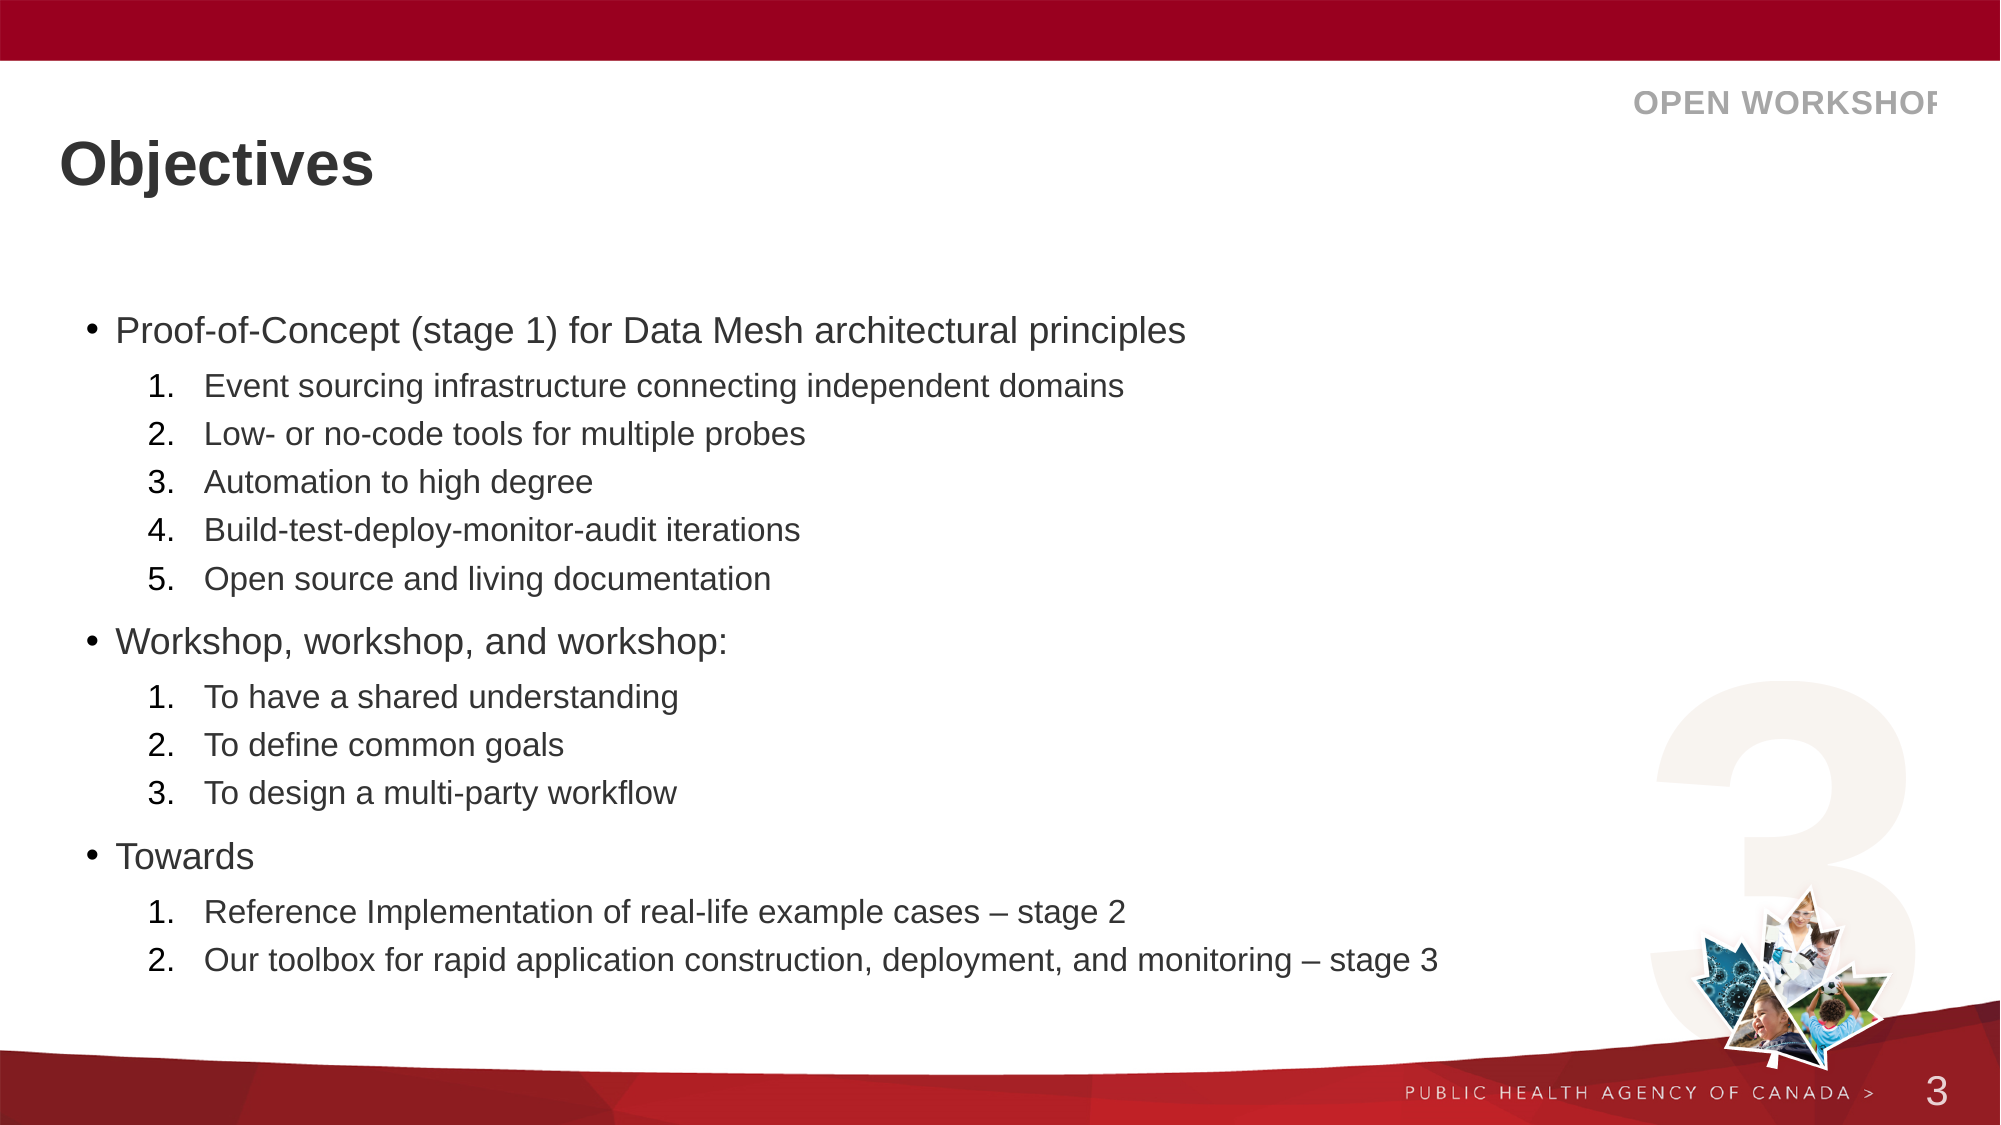

Open workshop
# Objectives

Proof-of-Concept (stage 1) for Data Mesh architectural principles
Event sourcing infrastructure connecting independent domains
Low- or no-code tools for multiple probes
Automation to high degree
Build-test-deploy-monitor-audit iterations
Open source and living documentation
Workshop, workshop, and workshop:
To have a shared understanding
To define common goals
To design a multi-party workflow
Towards
Reference Implementation of real-life example cases – stage 2
Our toolbox for rapid application construction, deployment, and monitoring – stage 3
3